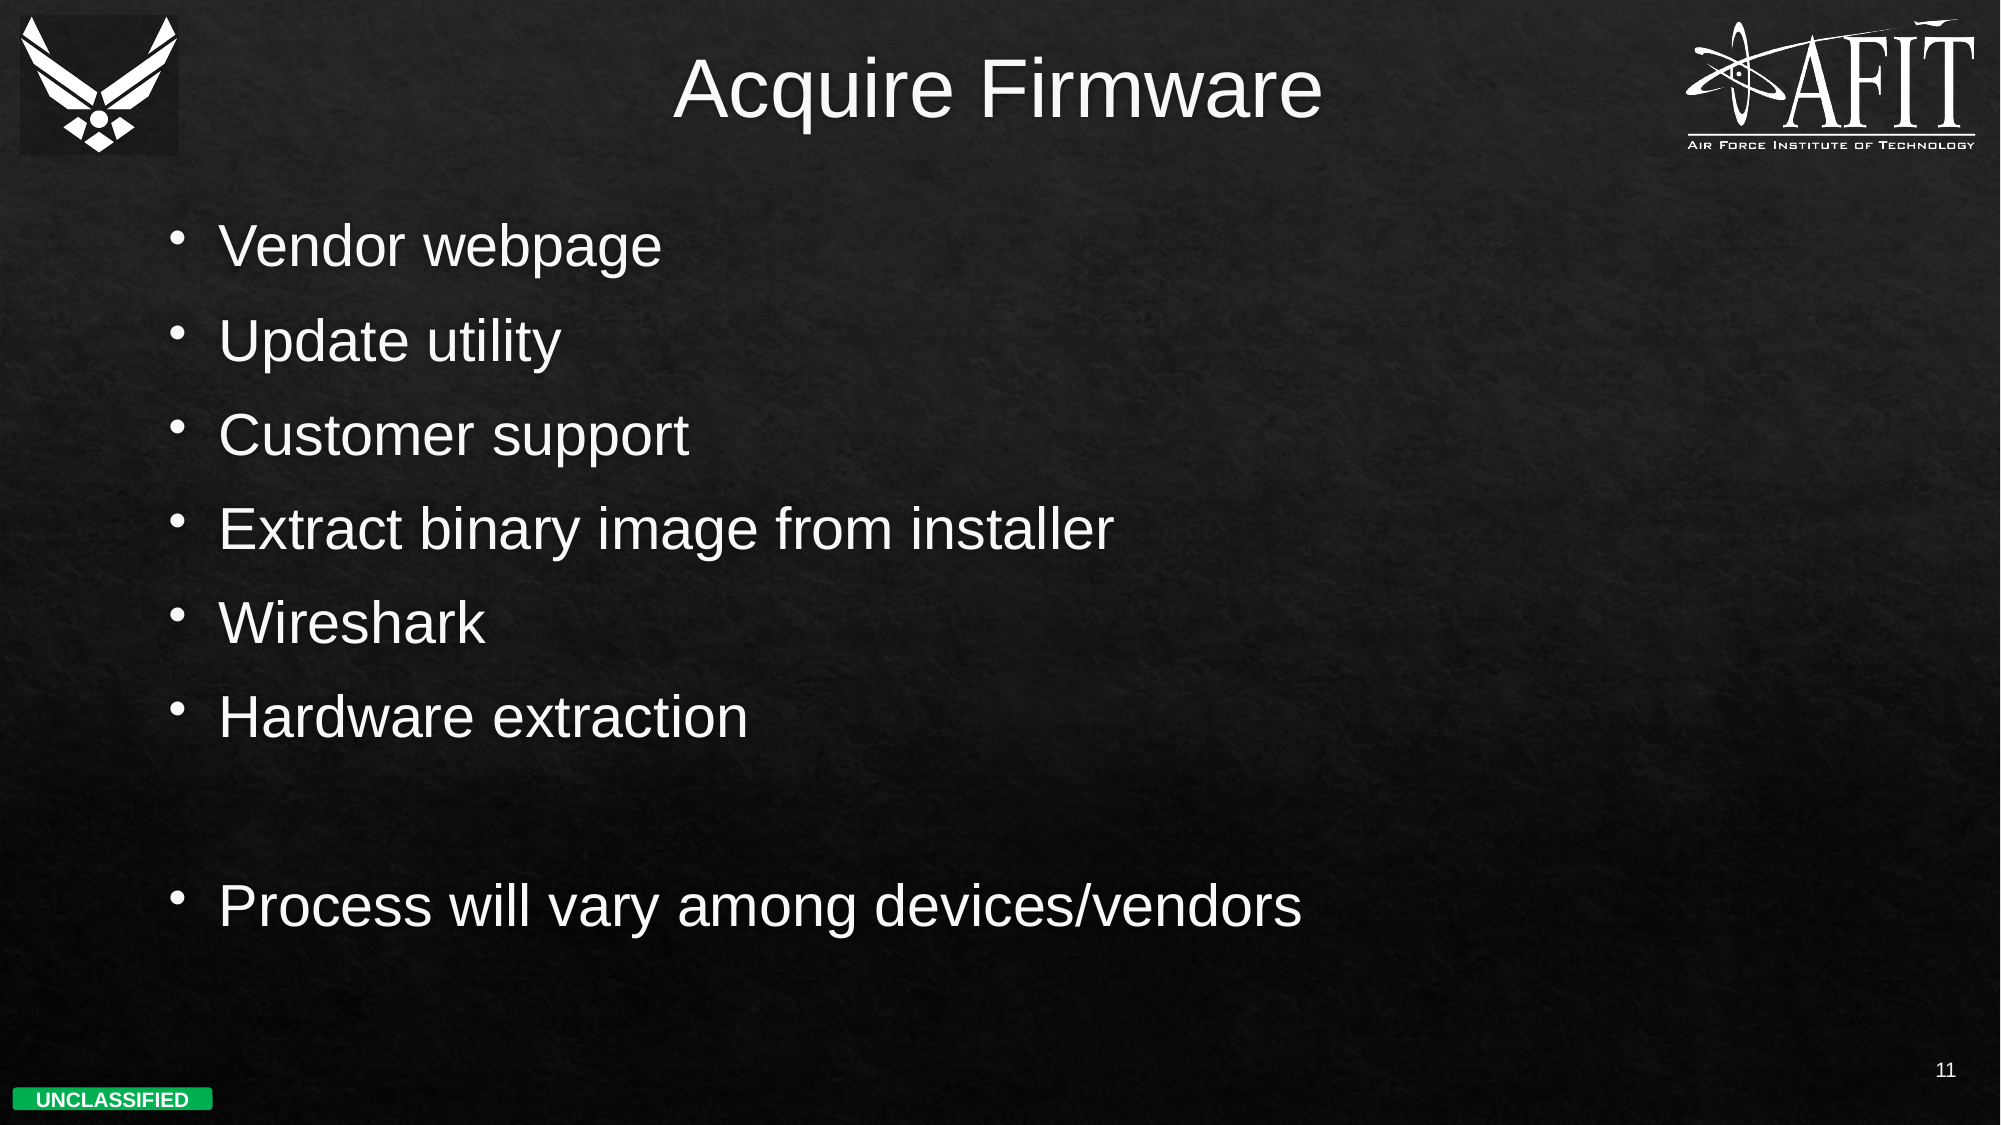

# Acquire Firmware
Vendor webpage
Update utility
Customer support
Extract binary image from installer
Wireshark
Hardware extraction

Process will vary among devices/vendors
11